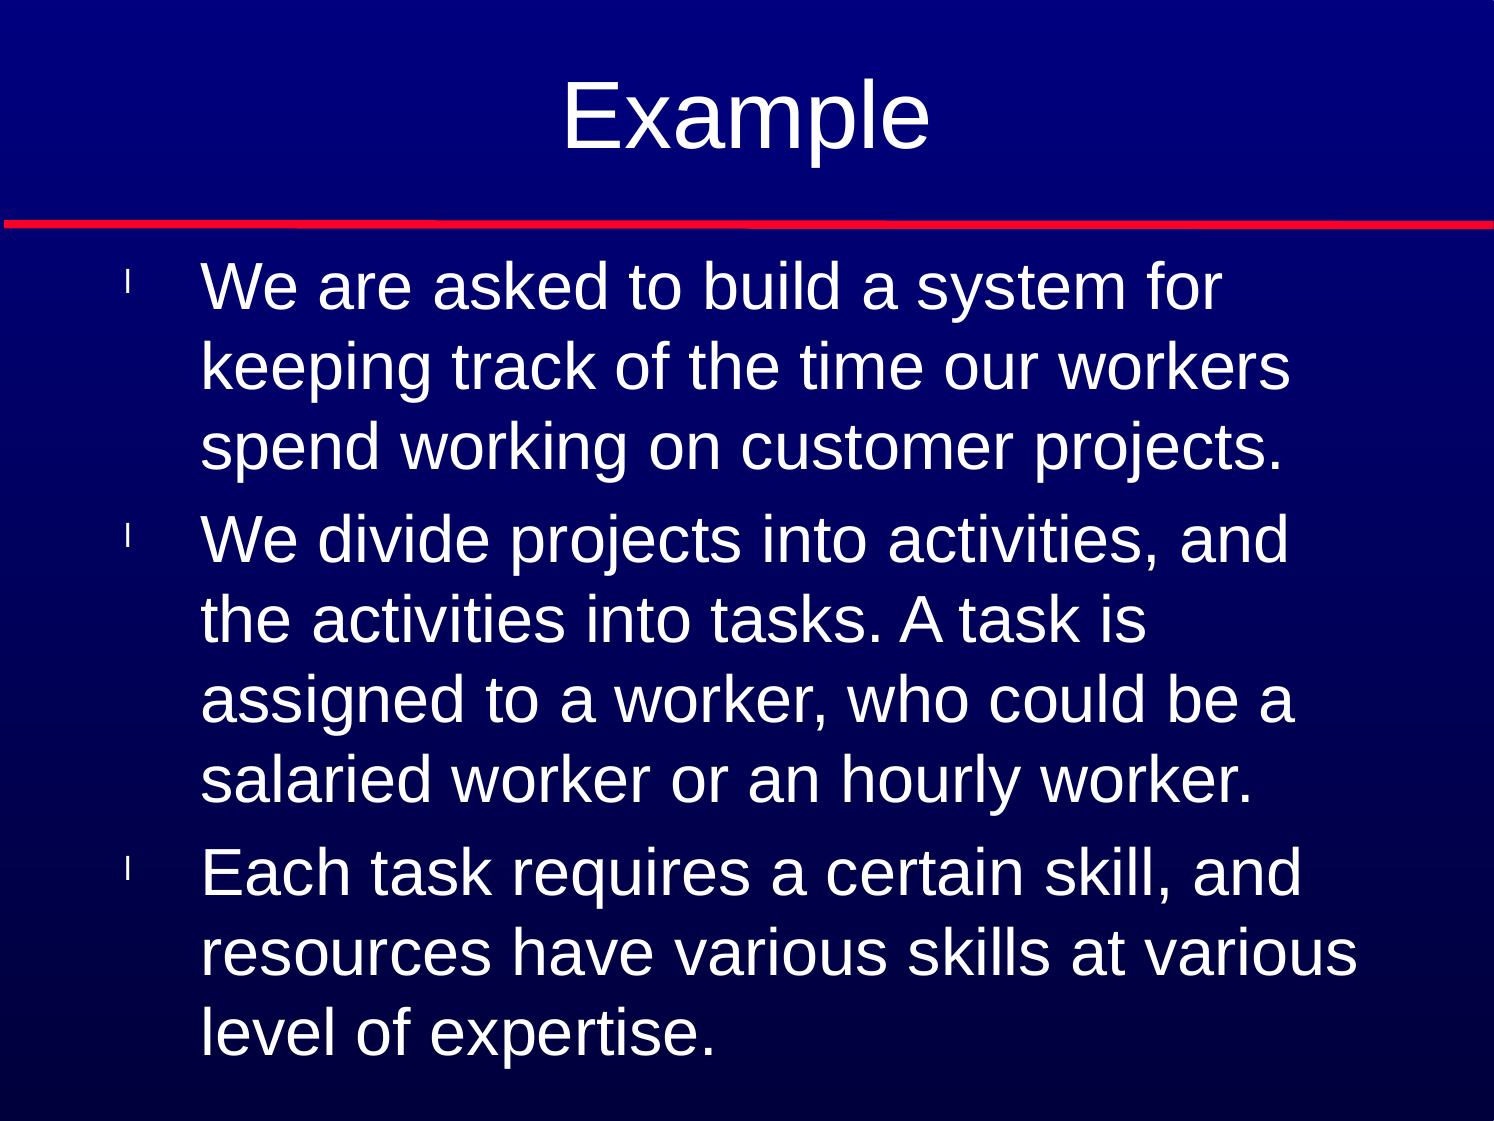

# Example
We are asked to build a system for keeping track of the time our workers spend working on customer projects.
We divide projects into activities, and the activities into tasks. A task is assigned to a worker, who could be a salaried worker or an hourly worker.
Each task requires a certain skill, and resources have various skills at various level of expertise.